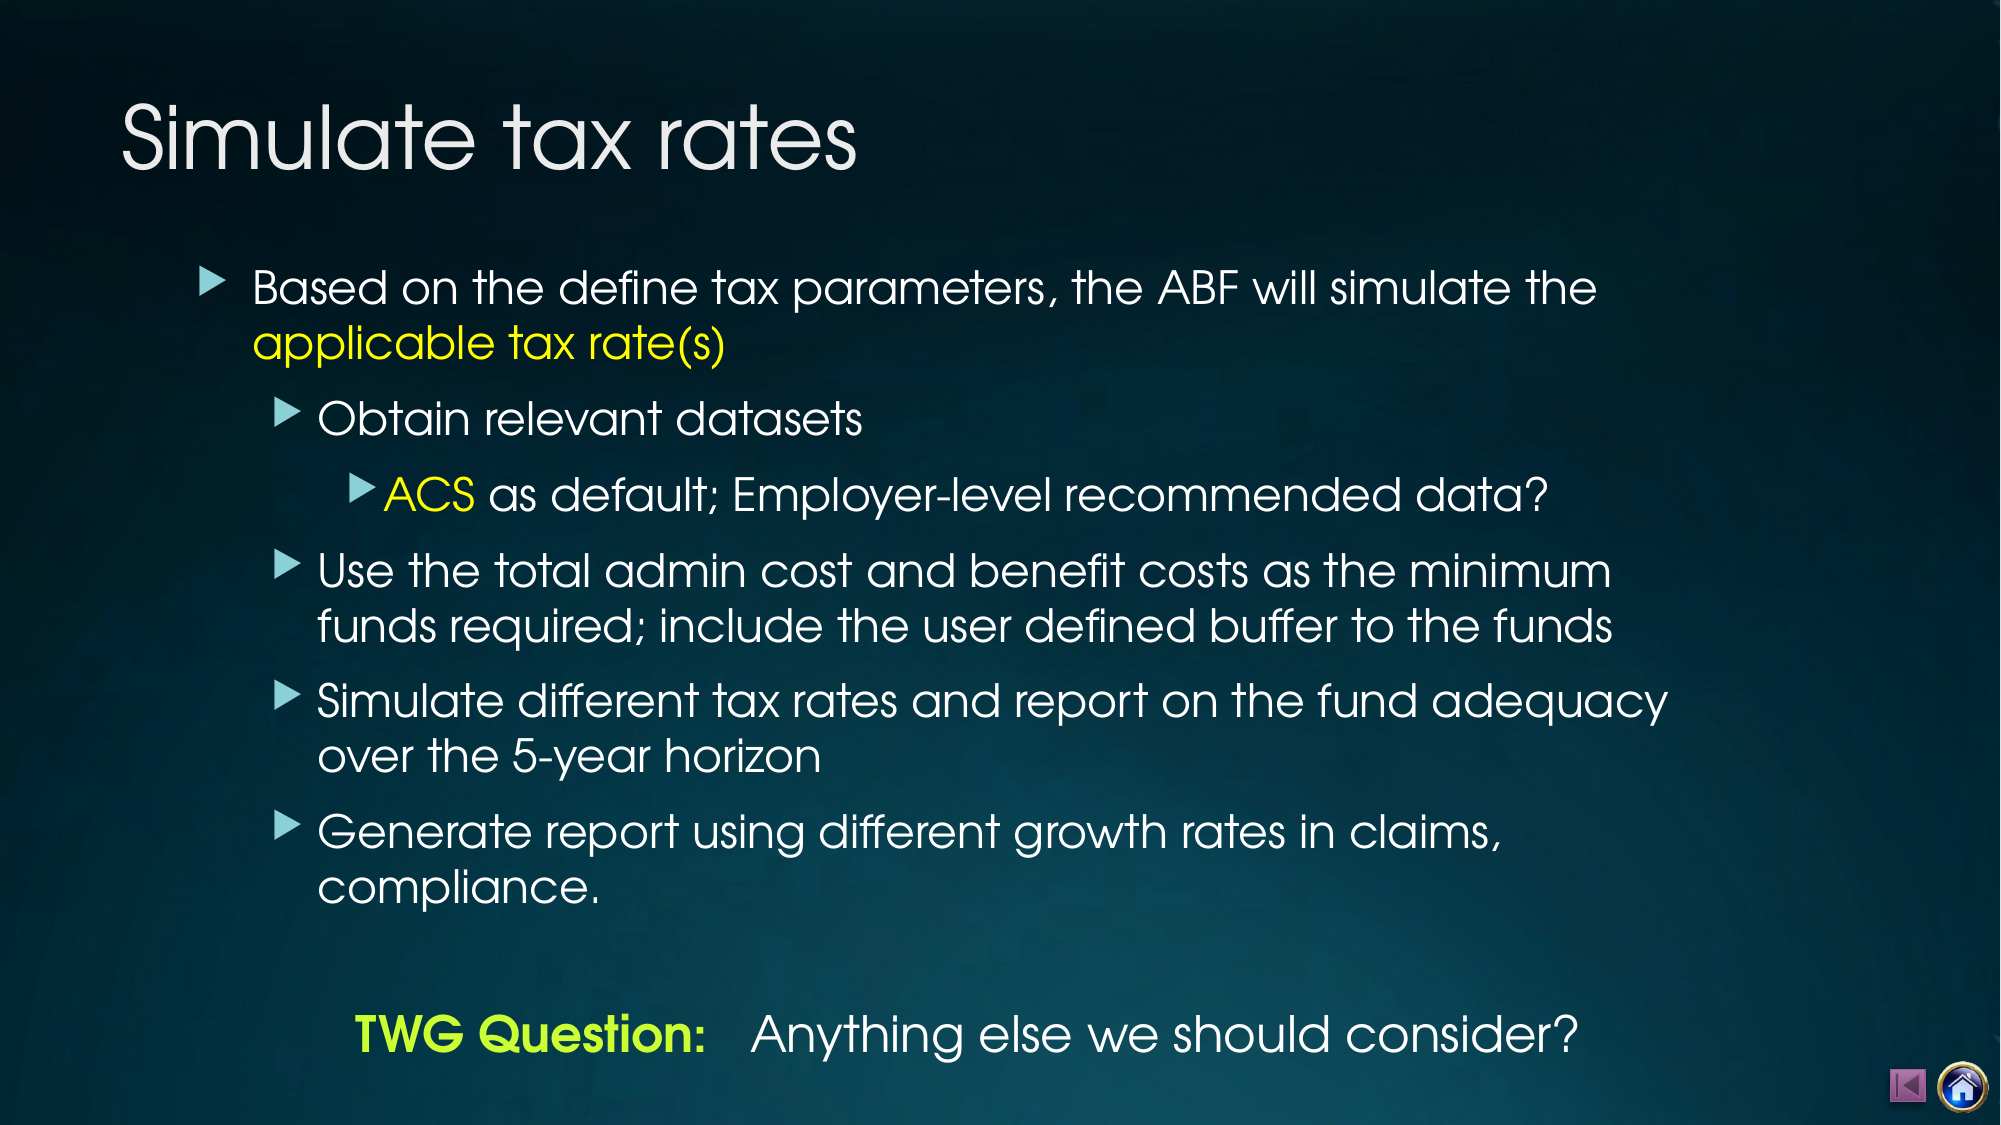

# Simulate tax rates

Based on the define tax parameters, the ABF will simulate the applicable tax rate(s)
Obtain relevant datasets
ACS as default; Employer-level recommended data?
Use the total admin cost and benefit costs as the minimum funds required; include the user defined buffer to the funds
Simulate different tax rates and report on the fund adequacy over the 5-year horizon
Generate report using different growth rates in claims, compliance.
TWG Question:   Anything else we should consider?